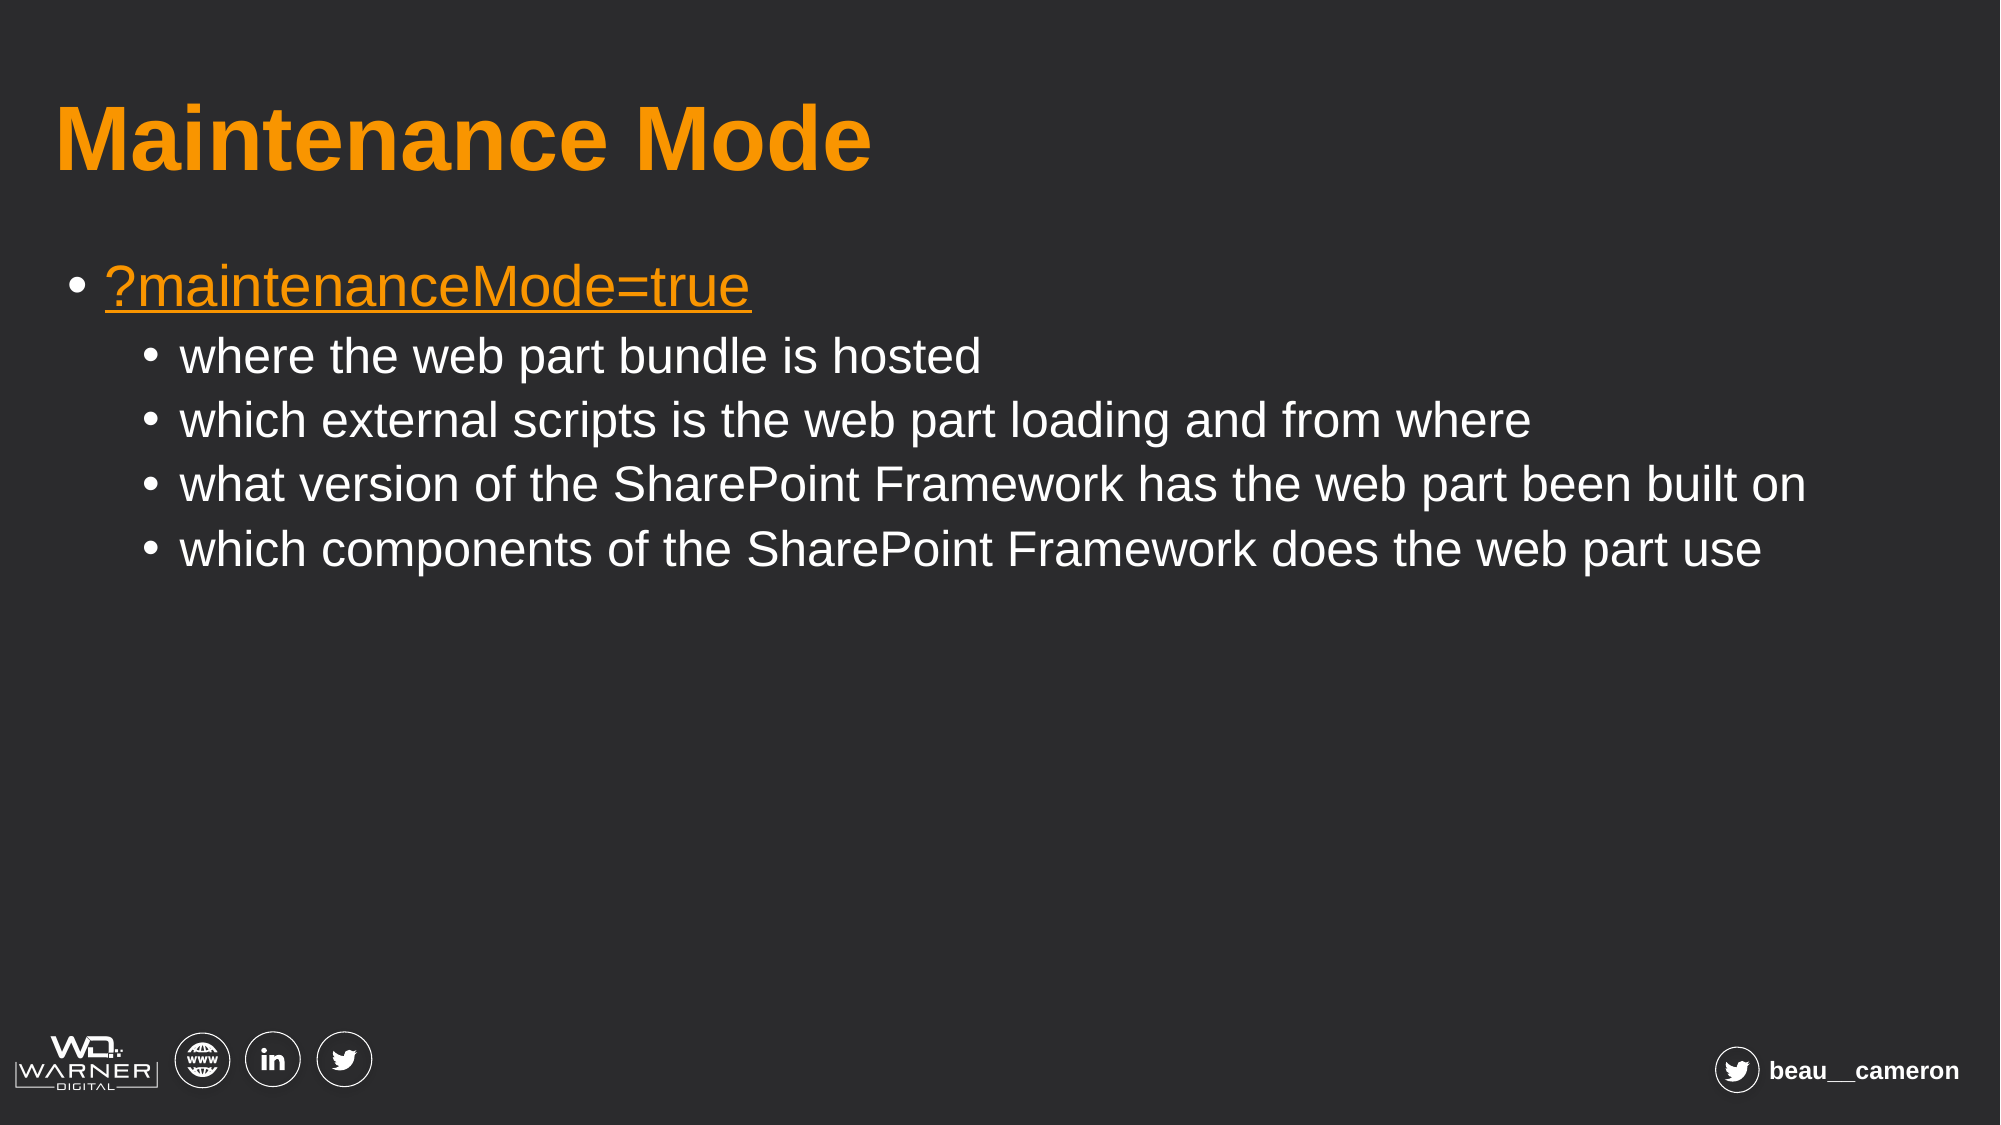

Maintenance Mode
?maintenanceMode=true
where the web part bundle is hosted
which external scripts is the web part loading and from where
what version of the SharePoint Framework has the web part been built on
which components of the SharePoint Framework does the web part use